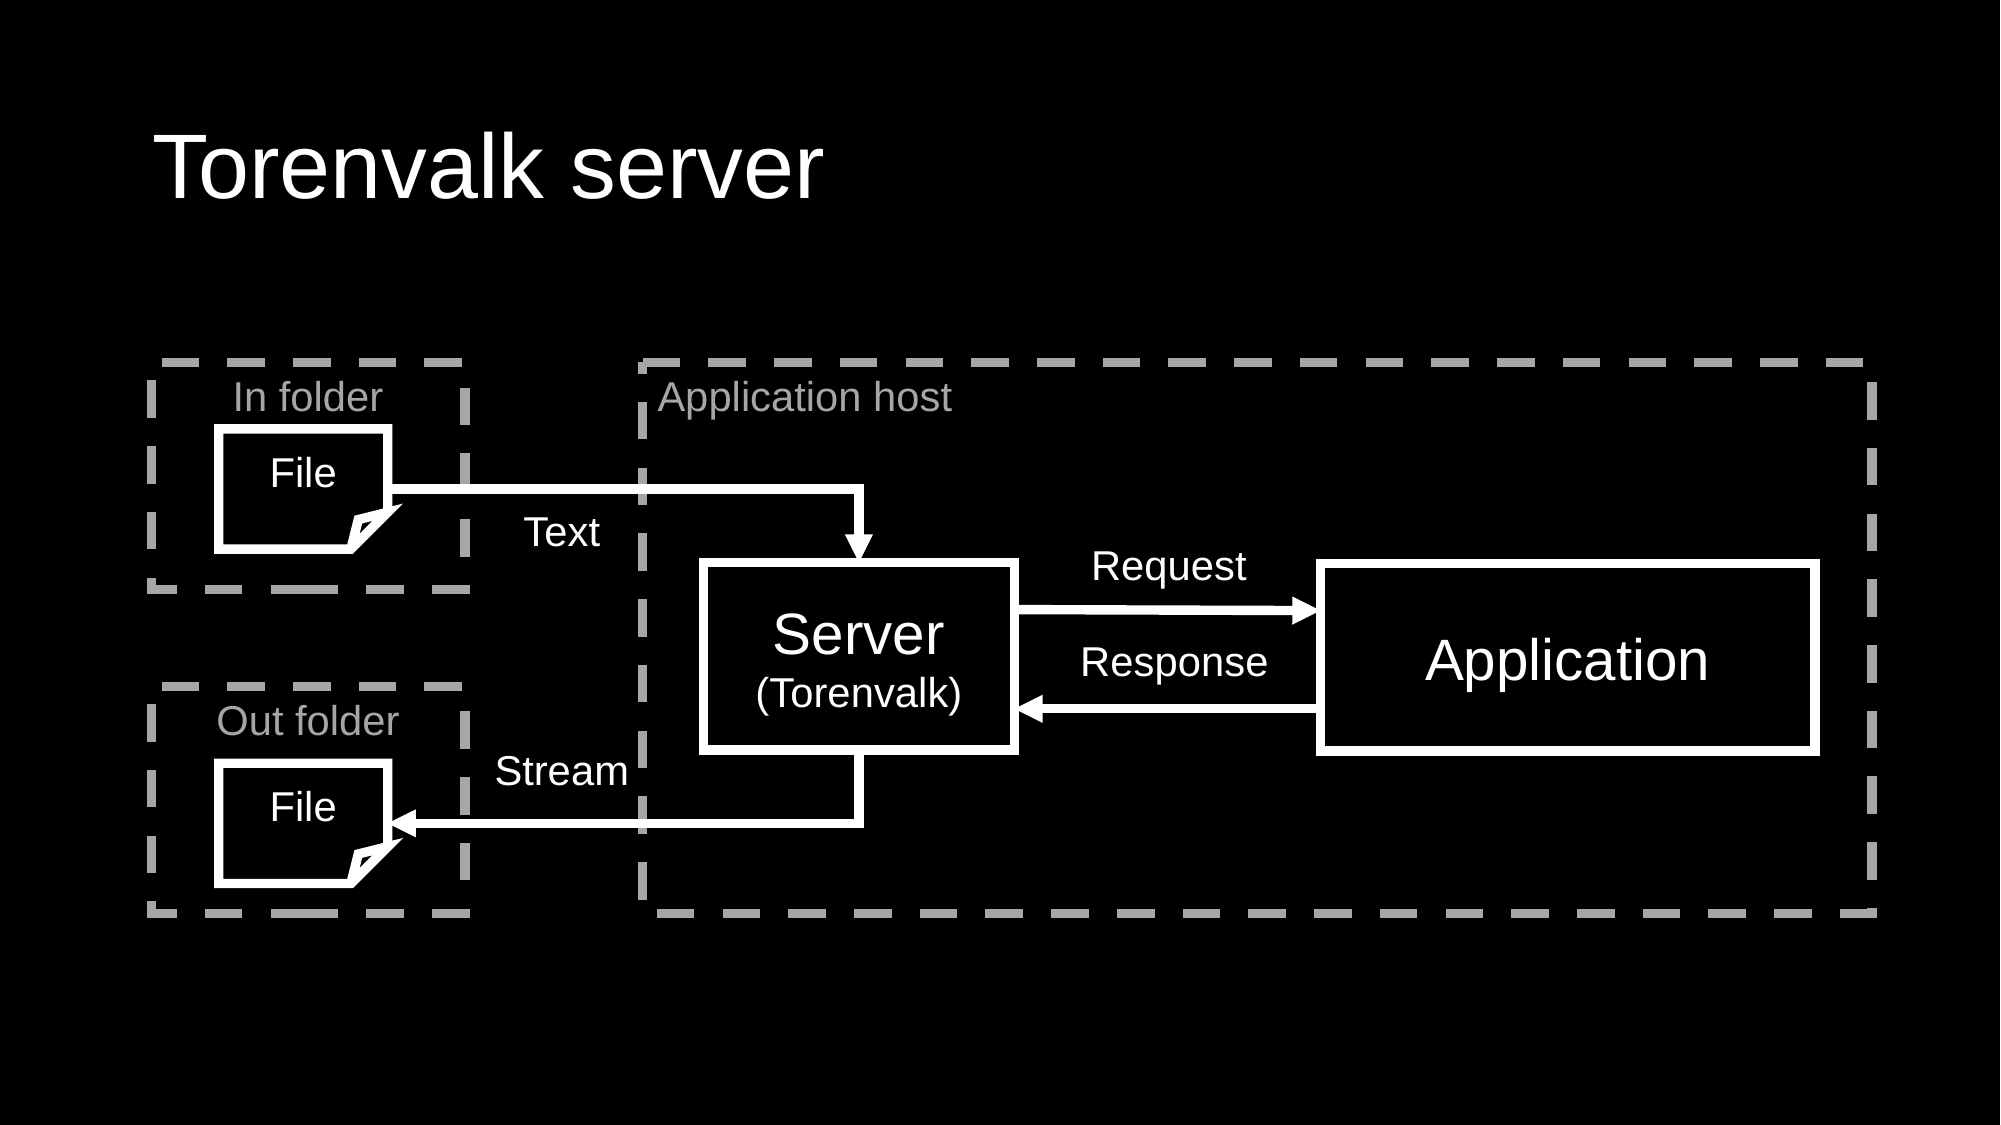

# Torenvalk server
In folder
Application host
File
Text
Request
Server
(Torenvalk)
Application
Response
Out folder
Stream
File